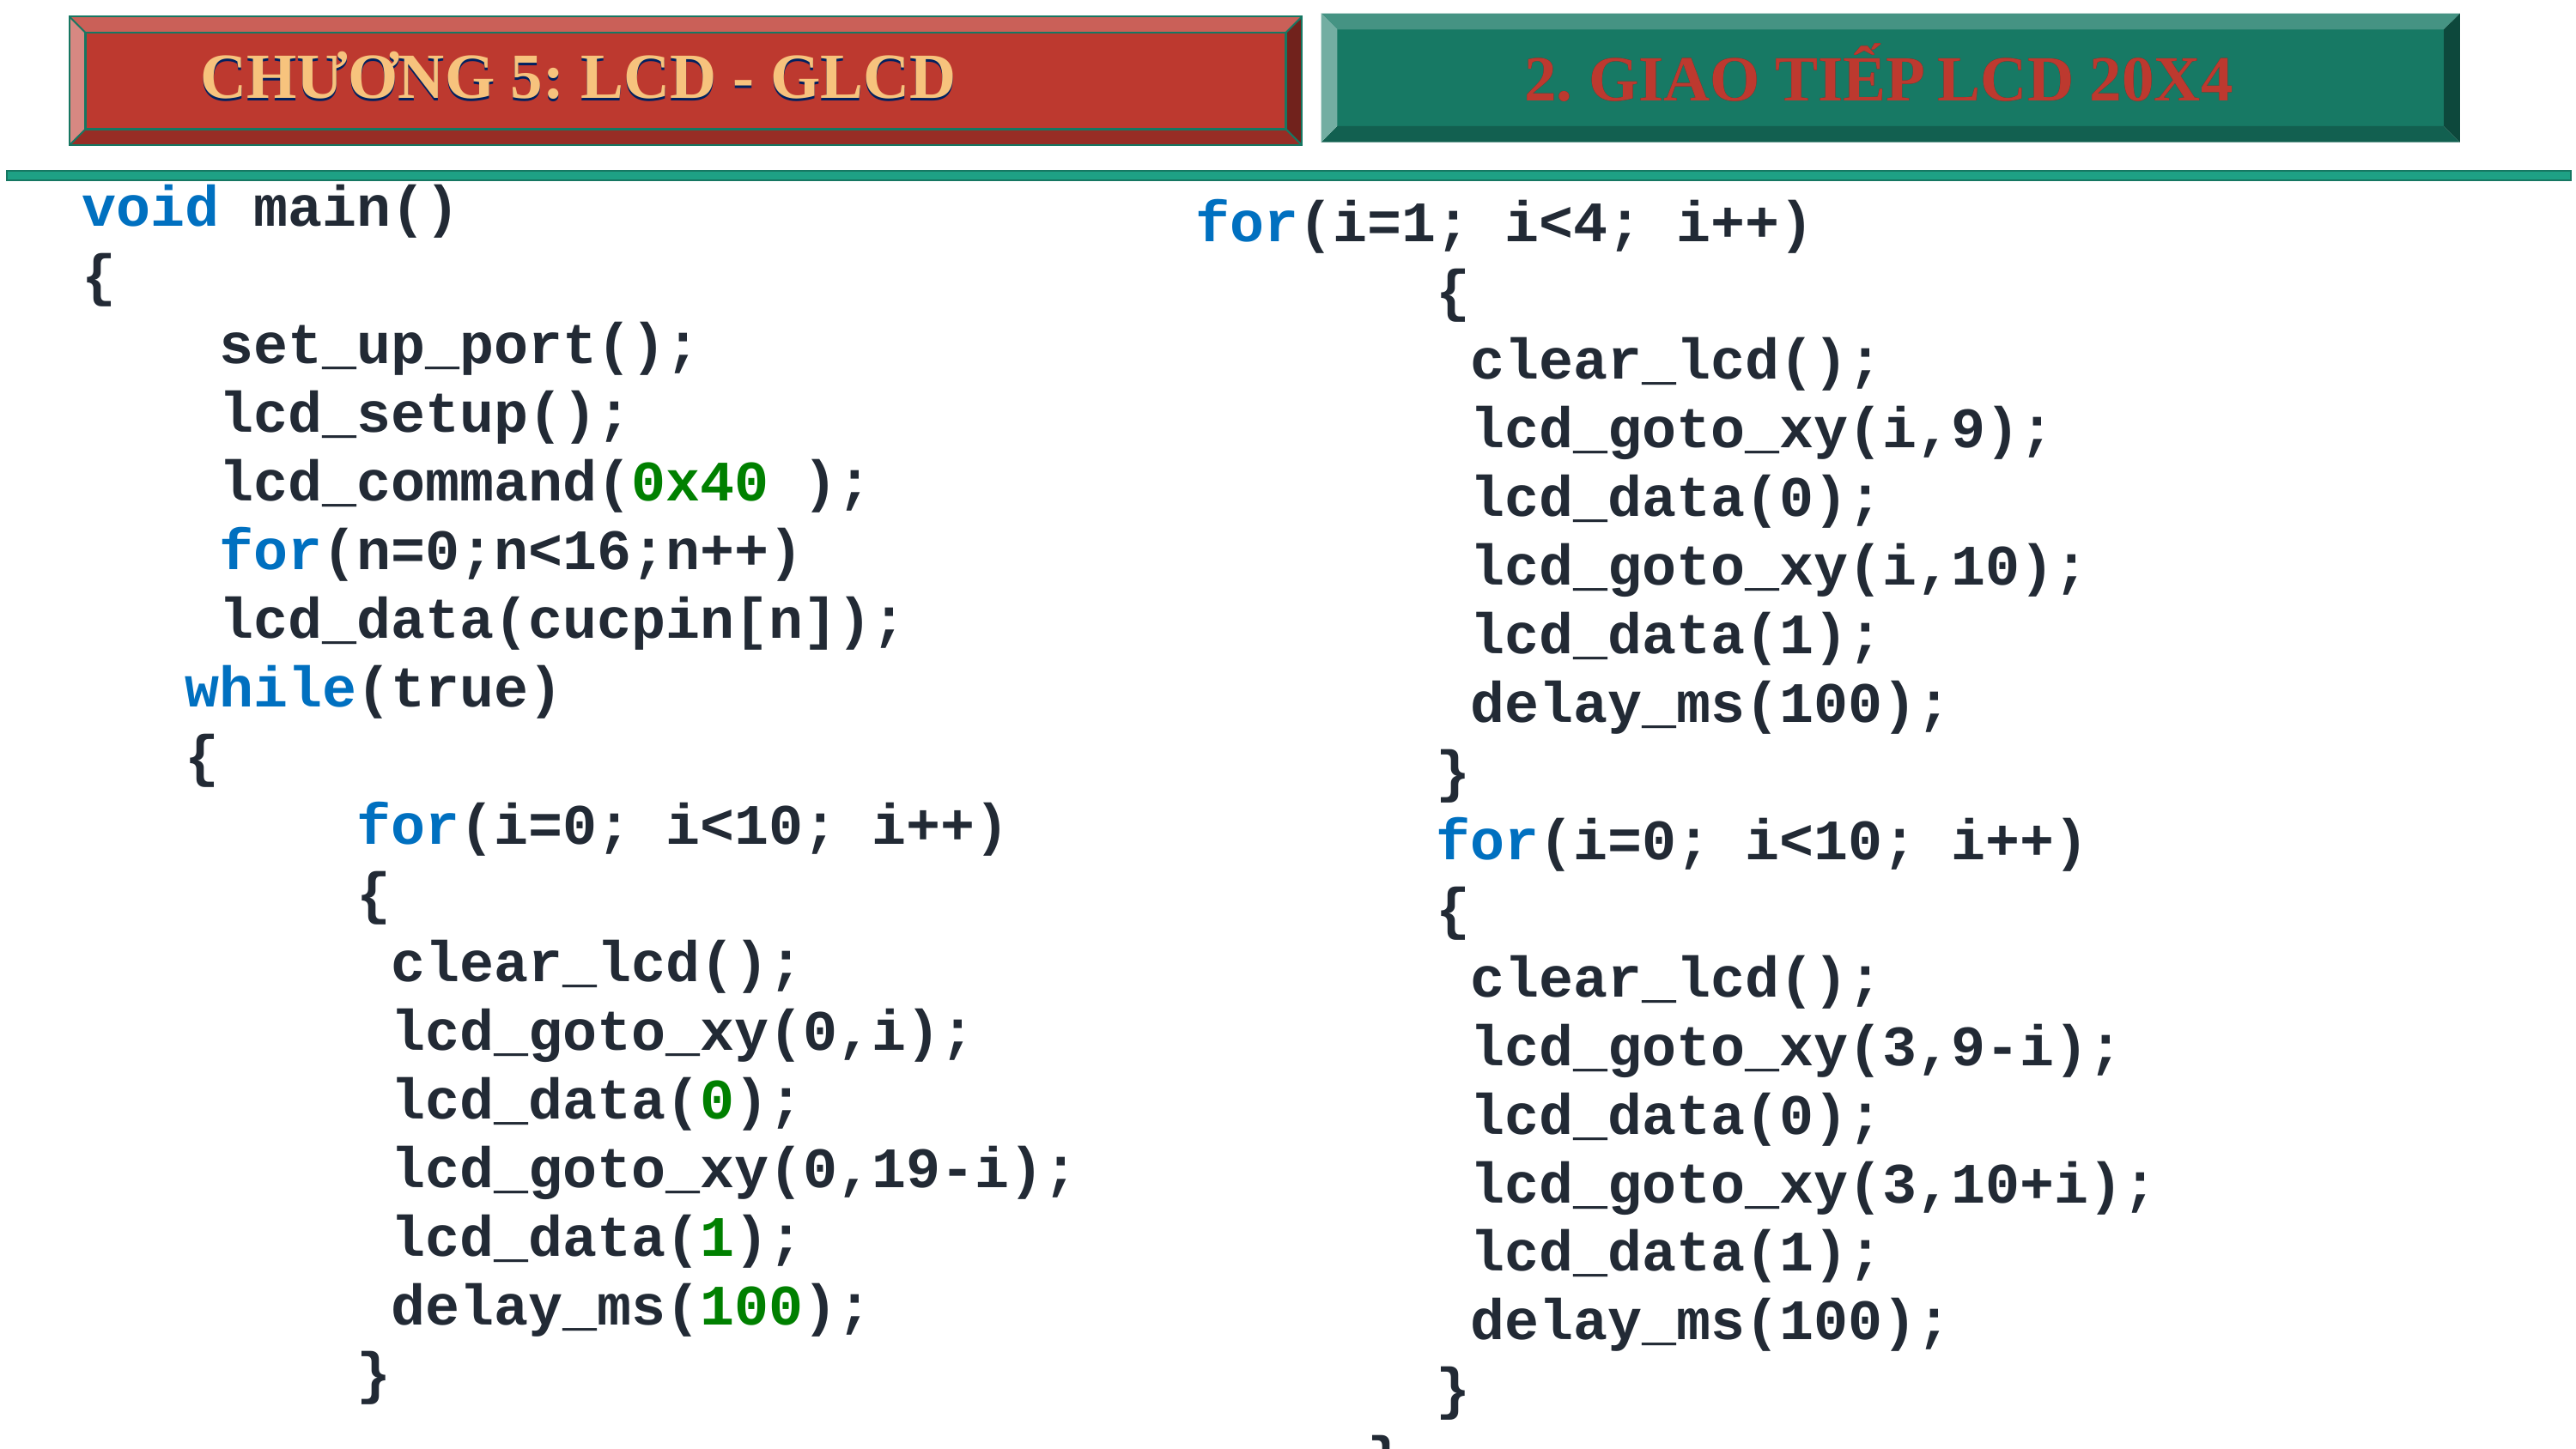

CHƯƠNG 5: LCD - GLCD
CHƯƠNG 5: LCD - GLCD
2. GIAO TIẾP LCD 20X4
2. GIAO TIẾP LCD 20X4

void main()
{
    set_up_port();
    lcd_setup();
    lcd_command(0x40 );
    for(n=0;n<16;n++)
    lcd_data(cucpin[n]);
   while(true)
   {
        for(i=0; i<10; i++)
        {
         clear_lcd();
         lcd_goto_xy(0,i);
         lcd_data(0);
         lcd_goto_xy(0,19-i);
         lcd_data(1);
         delay_ms(100);
        }
 for(i=1; i<4; i++)
        {
         clear_lcd();
         lcd_goto_xy(i,9);
         lcd_data(0);
         lcd_goto_xy(i,10);
         lcd_data(1);
         delay_ms(100);
        }
        for(i=0; i<10; i++)
        {
         clear_lcd();
         lcd_goto_xy(3,9-i);
         lcd_data(0);
         lcd_goto_xy(3,10+i);
         lcd_data(1);
         delay_ms(100);
        }
      }
   }